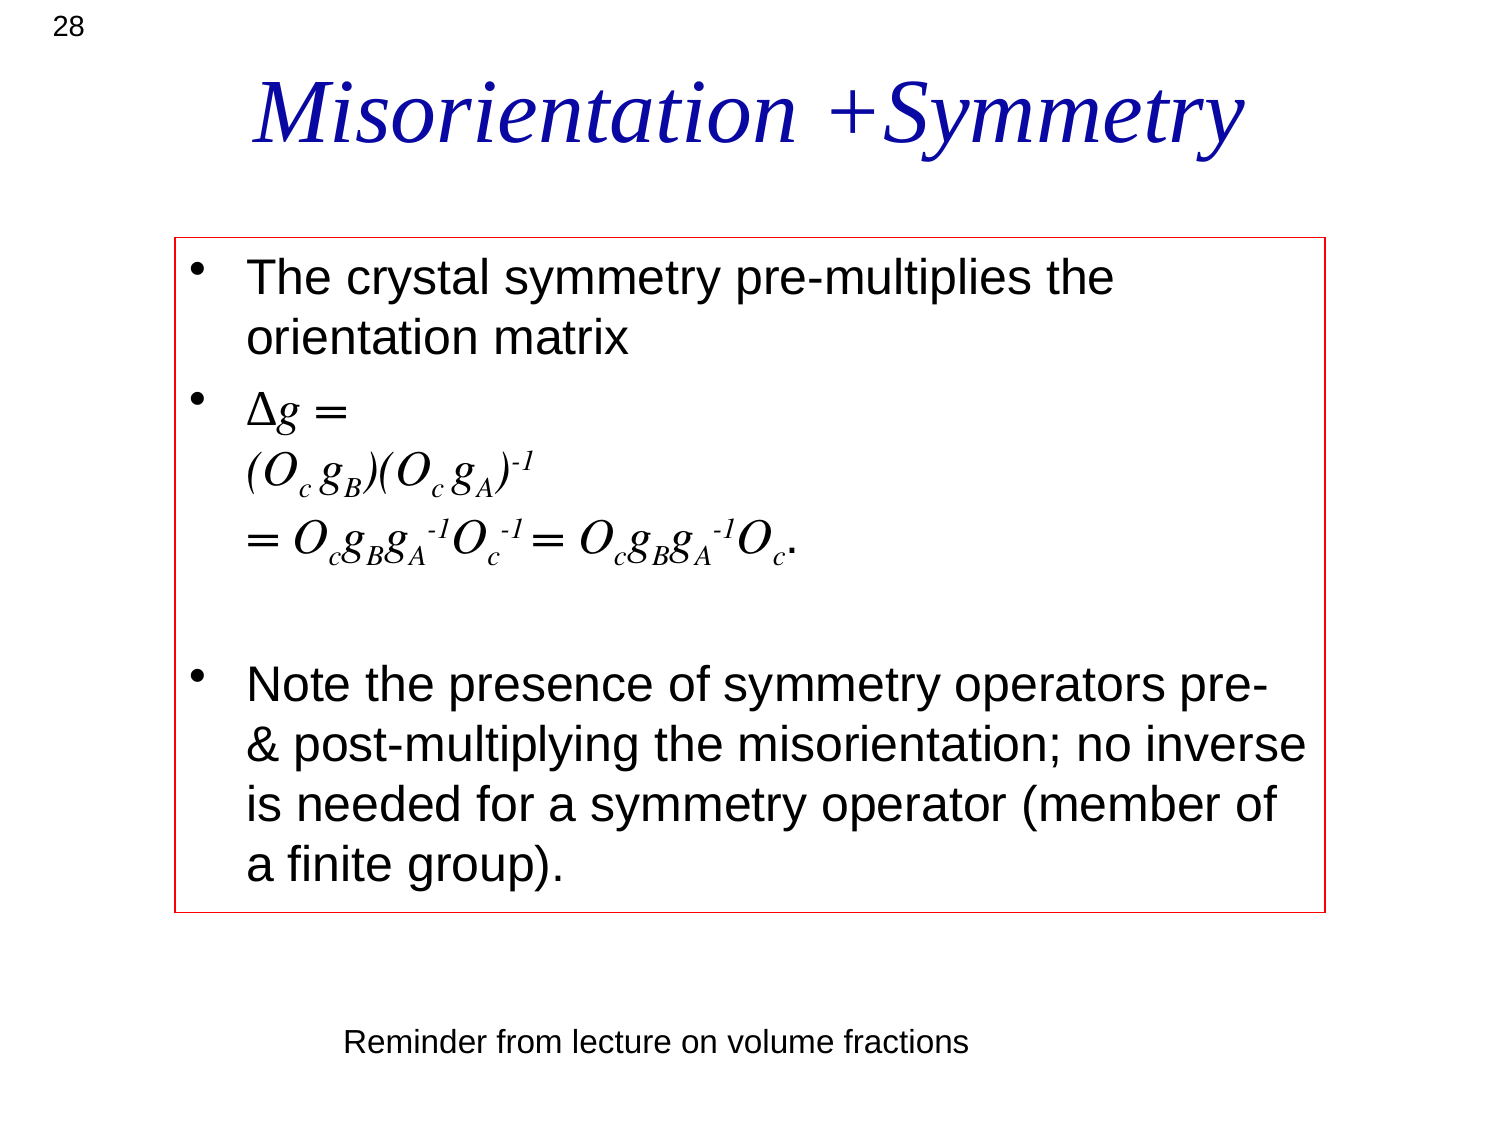

28
# Misorientation +Symmetry
The crystal symmetry pre-multiplies the orientation matrix
∆g =
(Oc gB)(Oc gA)-1
= OcgBgA-1Oc-1 = OcgBgA-1Oc.

Note the presence of symmetry operators pre- & post-multiplying the misorientation; no inverse is needed for a symmetry operator (member of a finite group).
Reminder from lecture on volume fractions